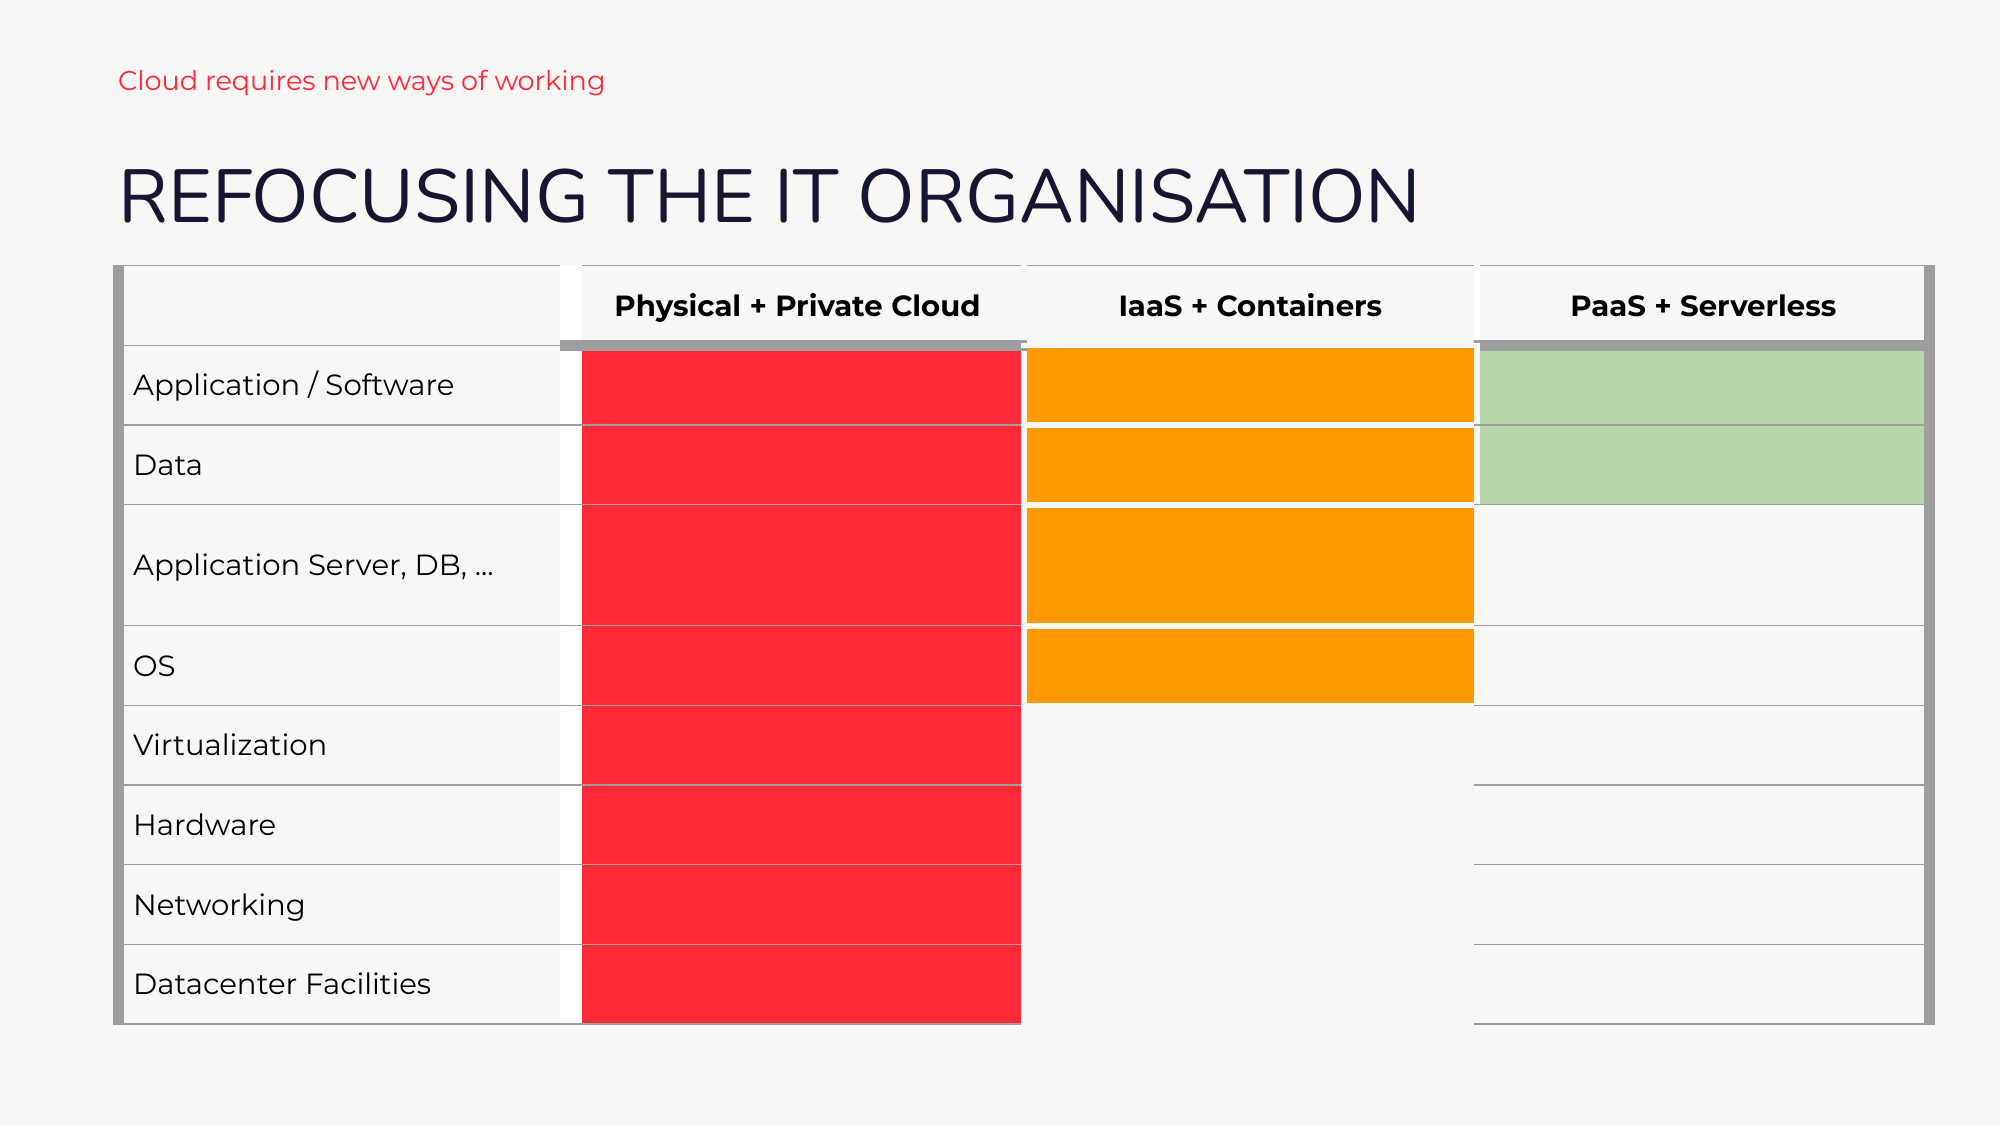

Cloud requires new ways of working
# REFOCUSING THE IT ORGANISATION
|  | Physical + Private Cloud | IaaS + Containers | PaaS + Serverless |
| --- | --- | --- | --- |
| Application / Software |  |  |  |
| Data |  |  |  |
| Application Server, DB, ... |  |  |  |
| OS |  |  |  |
| Virtualization |  |  |  |
| Hardware |  |  |  |
| Networking |  |  |  |
| Datacenter Facilities |  |  |  |